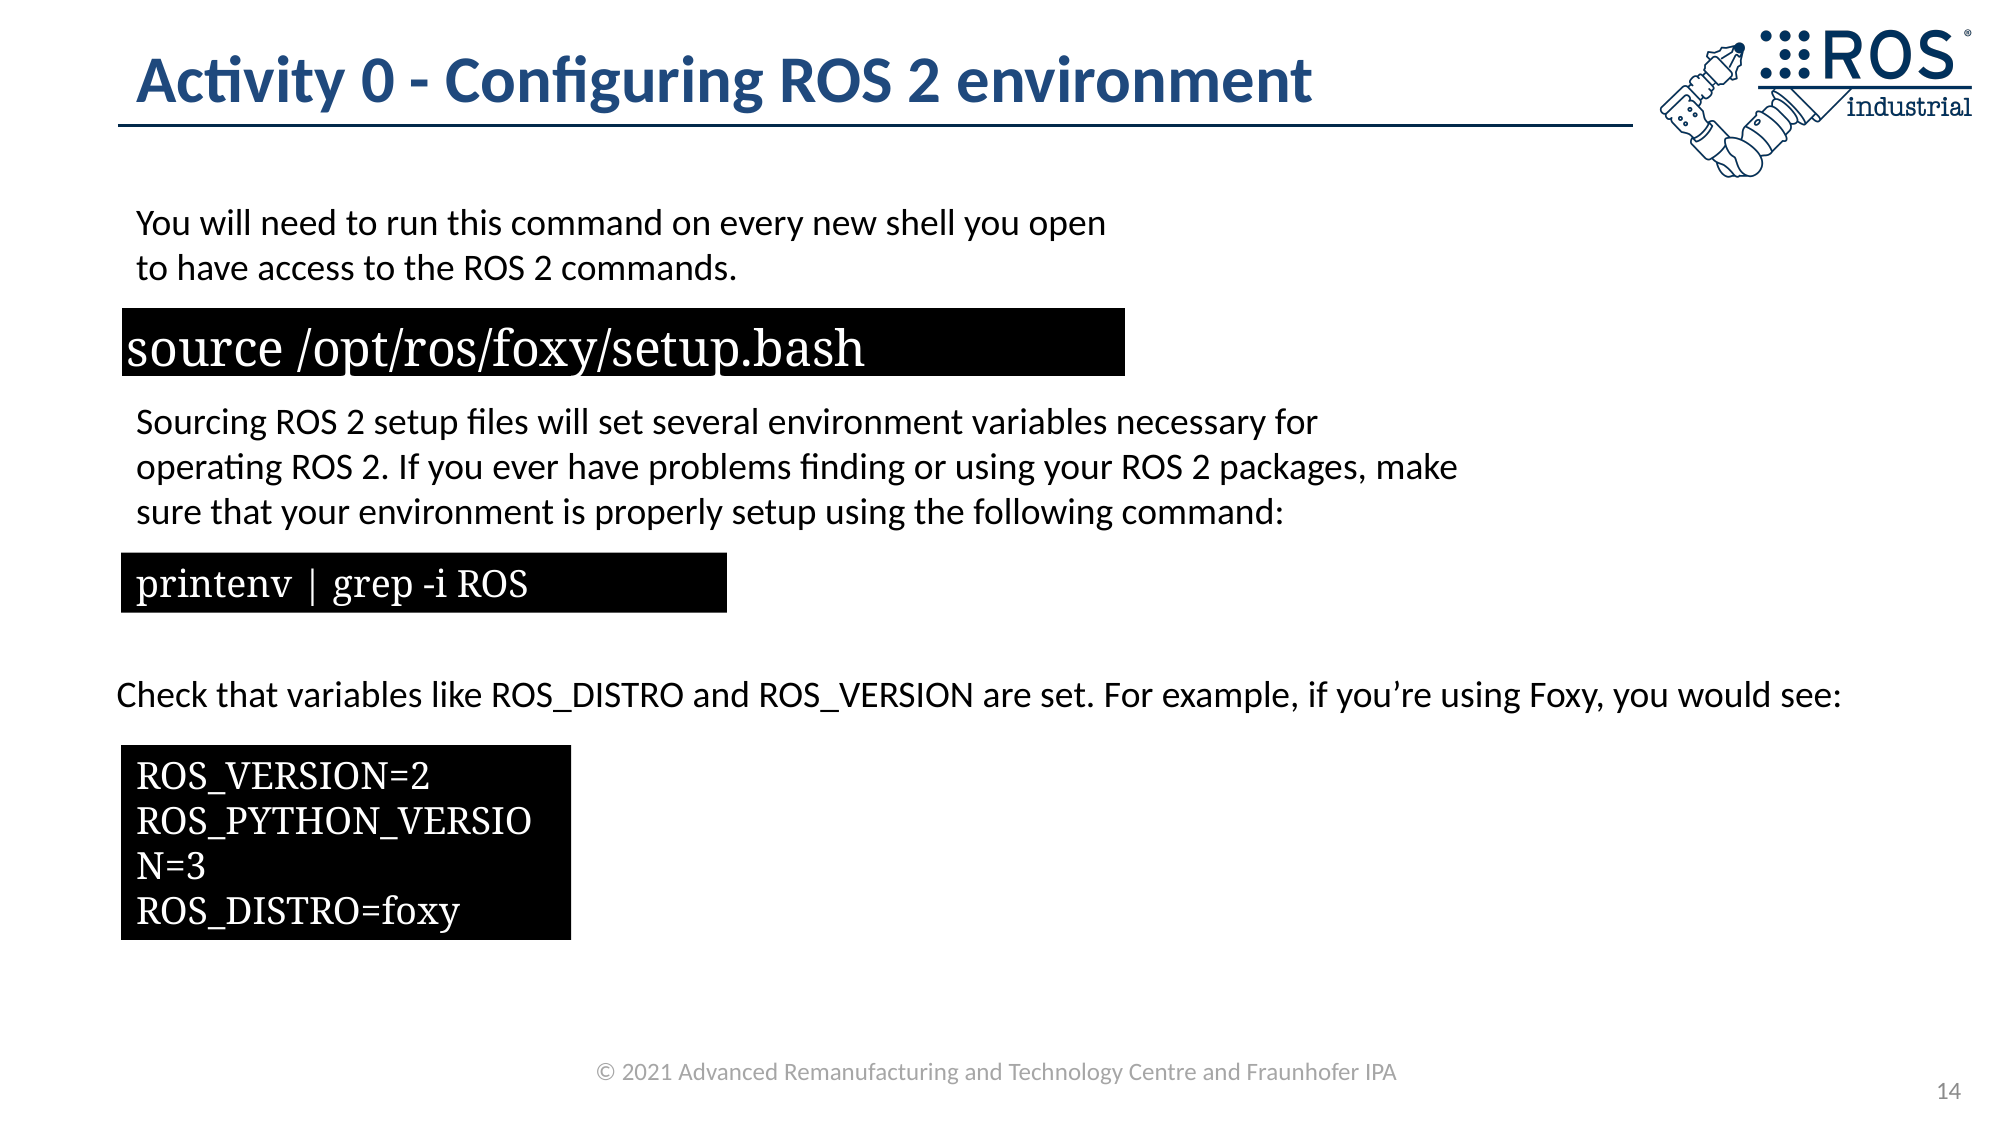

# Activity 0 - Configuring ROS 2 environment
You will need to run this command on every new shell you open to have access to the ROS 2 commands.
| source /opt/ros/foxy/setup.bash |
| --- |
Sourcing ROS 2 setup files will set several environment variables necessary for operating ROS 2. If you ever have problems finding or using your ROS 2 packages, make sure that your environment is properly setup using the following command:
printenv | grep -i ROS
Check that variables like ROS_DISTRO and ROS_VERSION are set. For example, if you’re using Foxy, you would see:
ROS_VERSION=2
ROS_PYTHON_VERSION=3
ROS_DISTRO=foxy
14